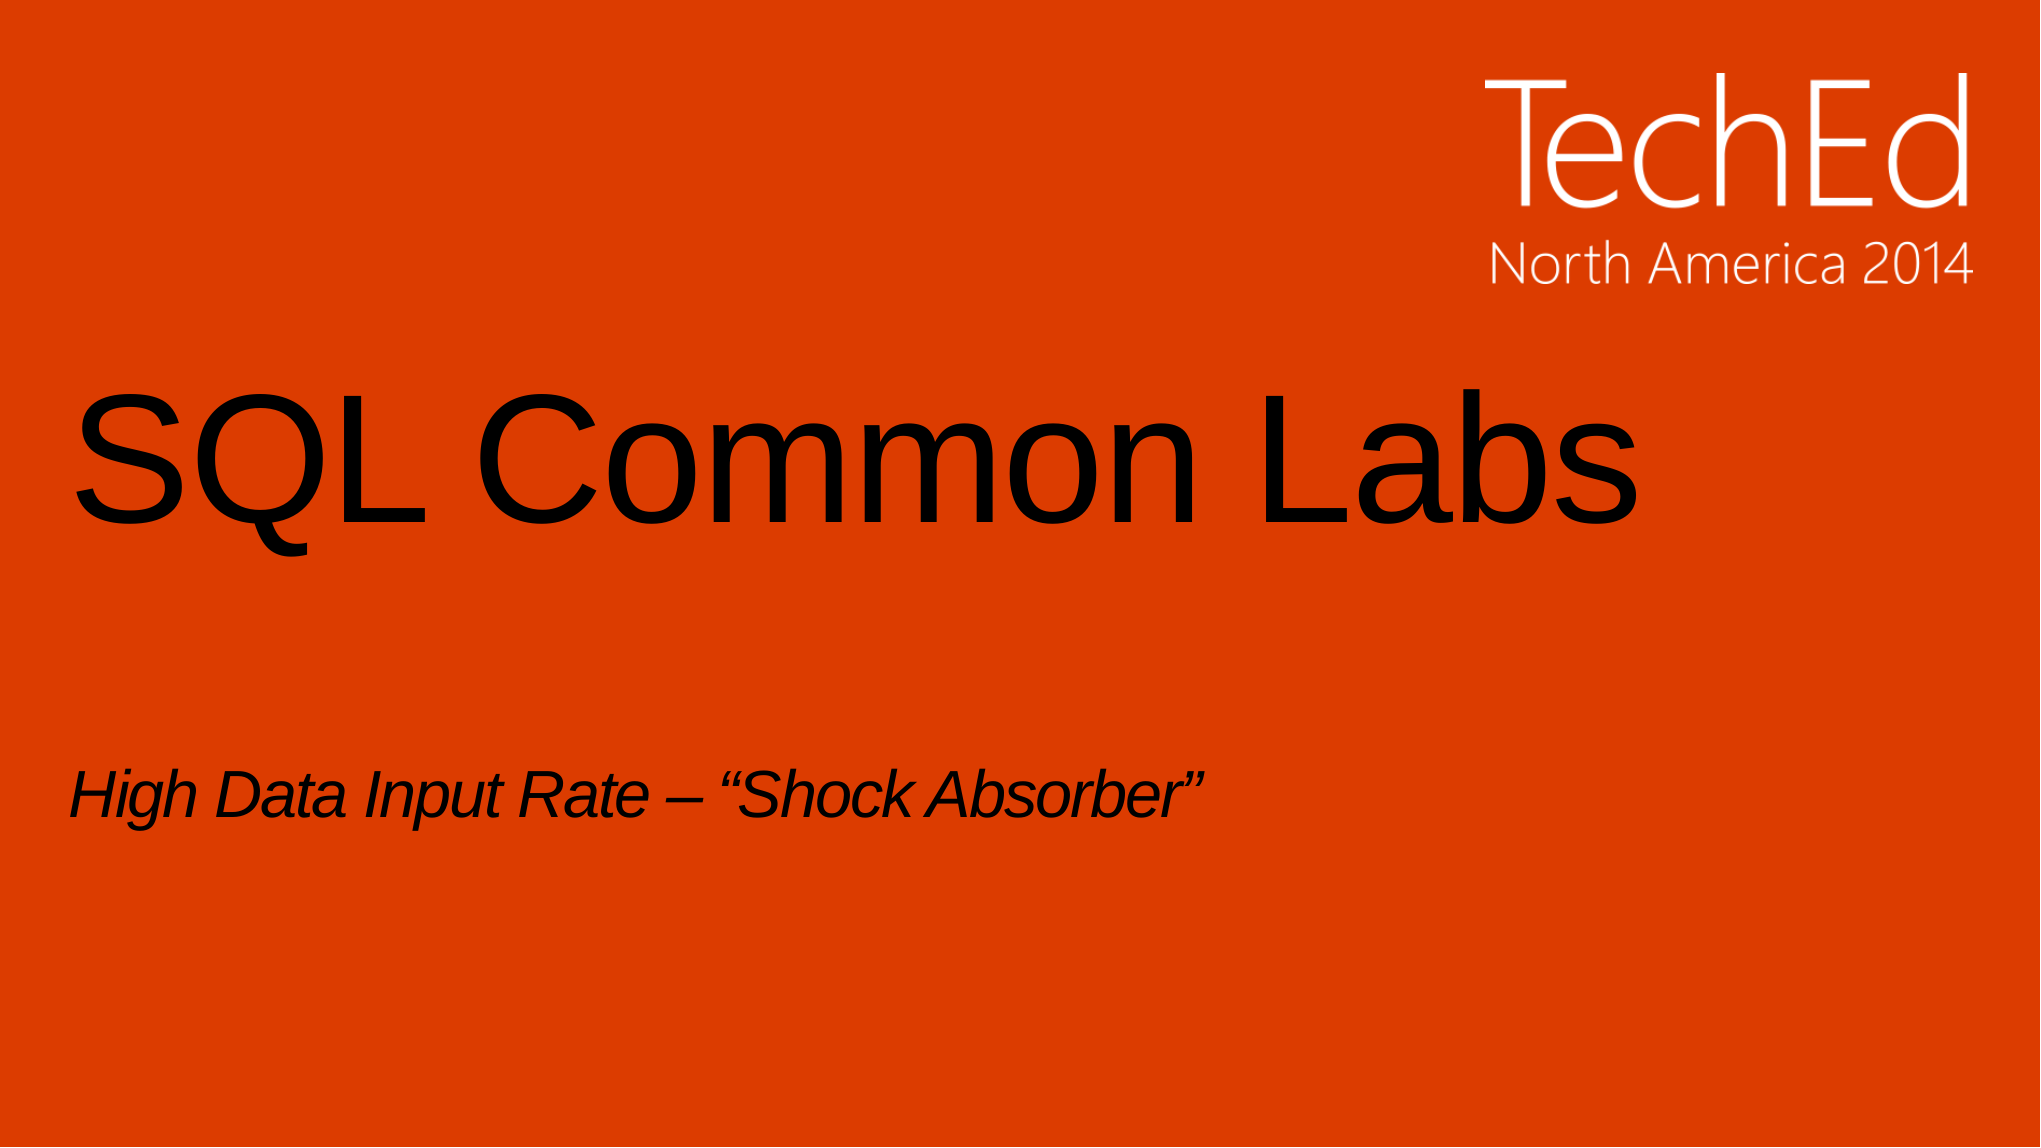

# SQL Common Labs High Data Input Rate – “Shock Absorber”